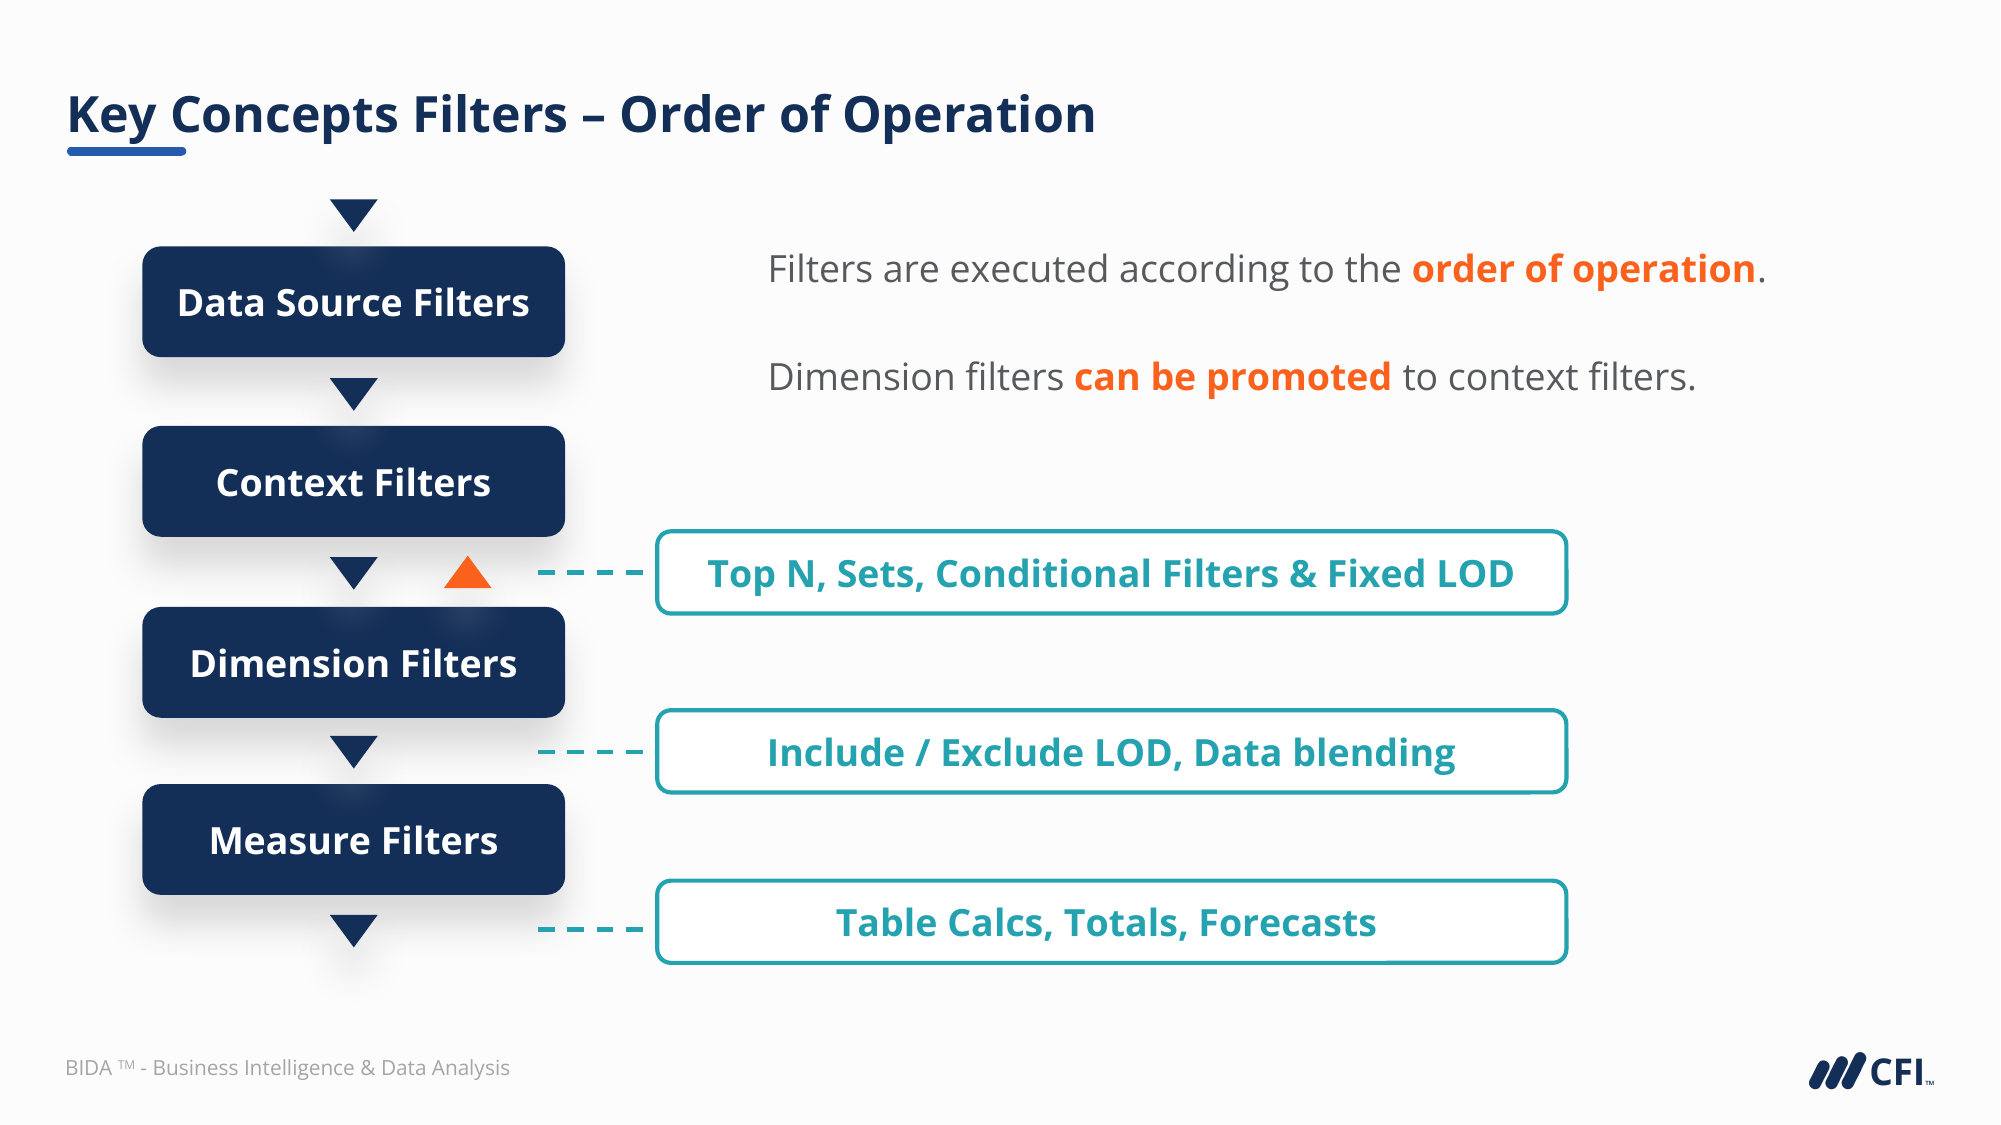

# Key Concepts Filters – Order of Operation

Filters are executed according to the order of operation.

Dimension filters can be promoted to context filters.
Data Source Filters

Context Filters
Top N, Sets, Conditional Filters & Fixed LOD

Dimension Filters
Include / Exclude LOD, Data blending

Measure Filters
Table Calcs, Totals, Forecasts